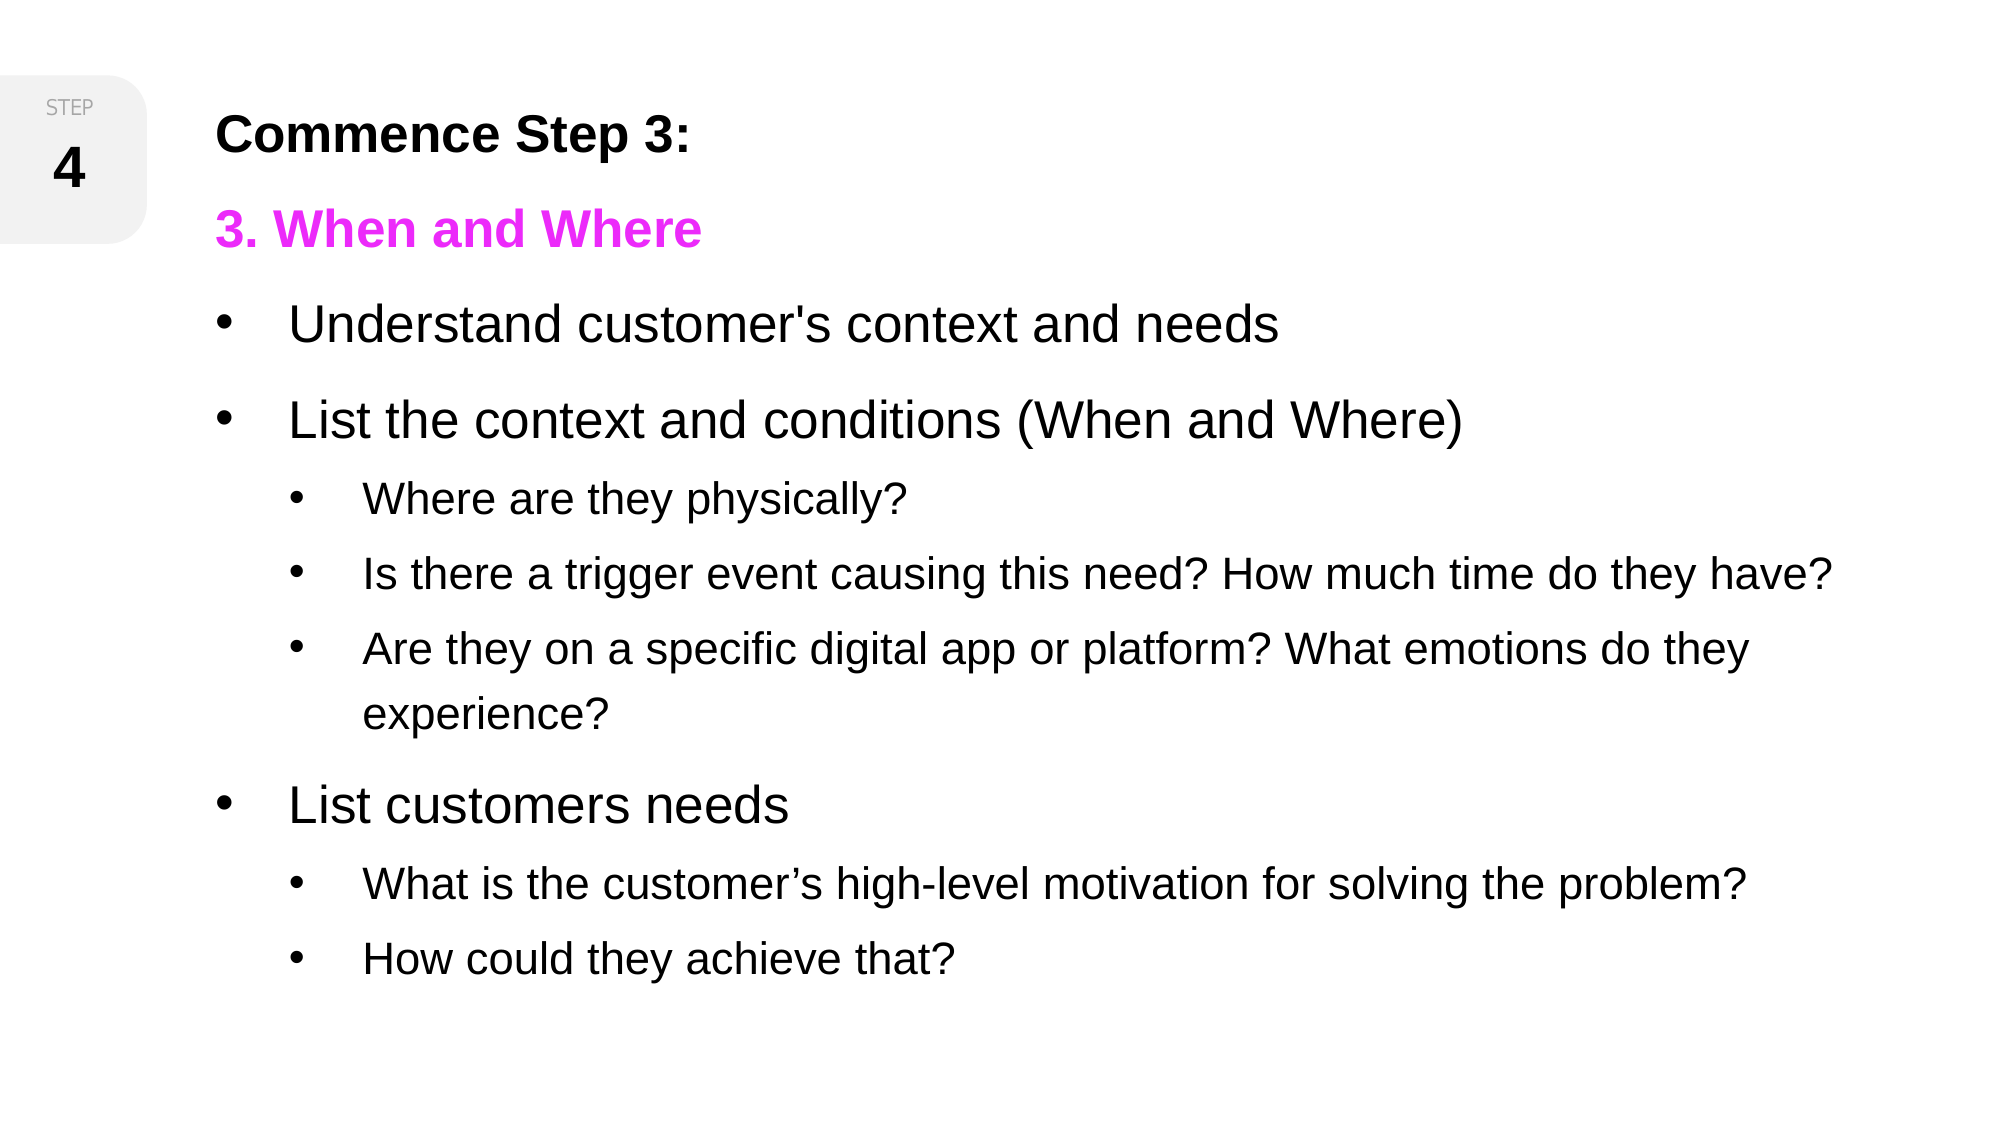

Commence Step 3:
3. When and Where
Understand customer's context and needs
List the context and conditions (When and Where)
Where are they physically?
Is there a trigger event causing this need? How much time do they have?
Are they on a specific digital app or platform? What emotions do they experience?
List customers needs
What is the customer’s high-level motivation for solving the problem?
How could they achieve that?
4